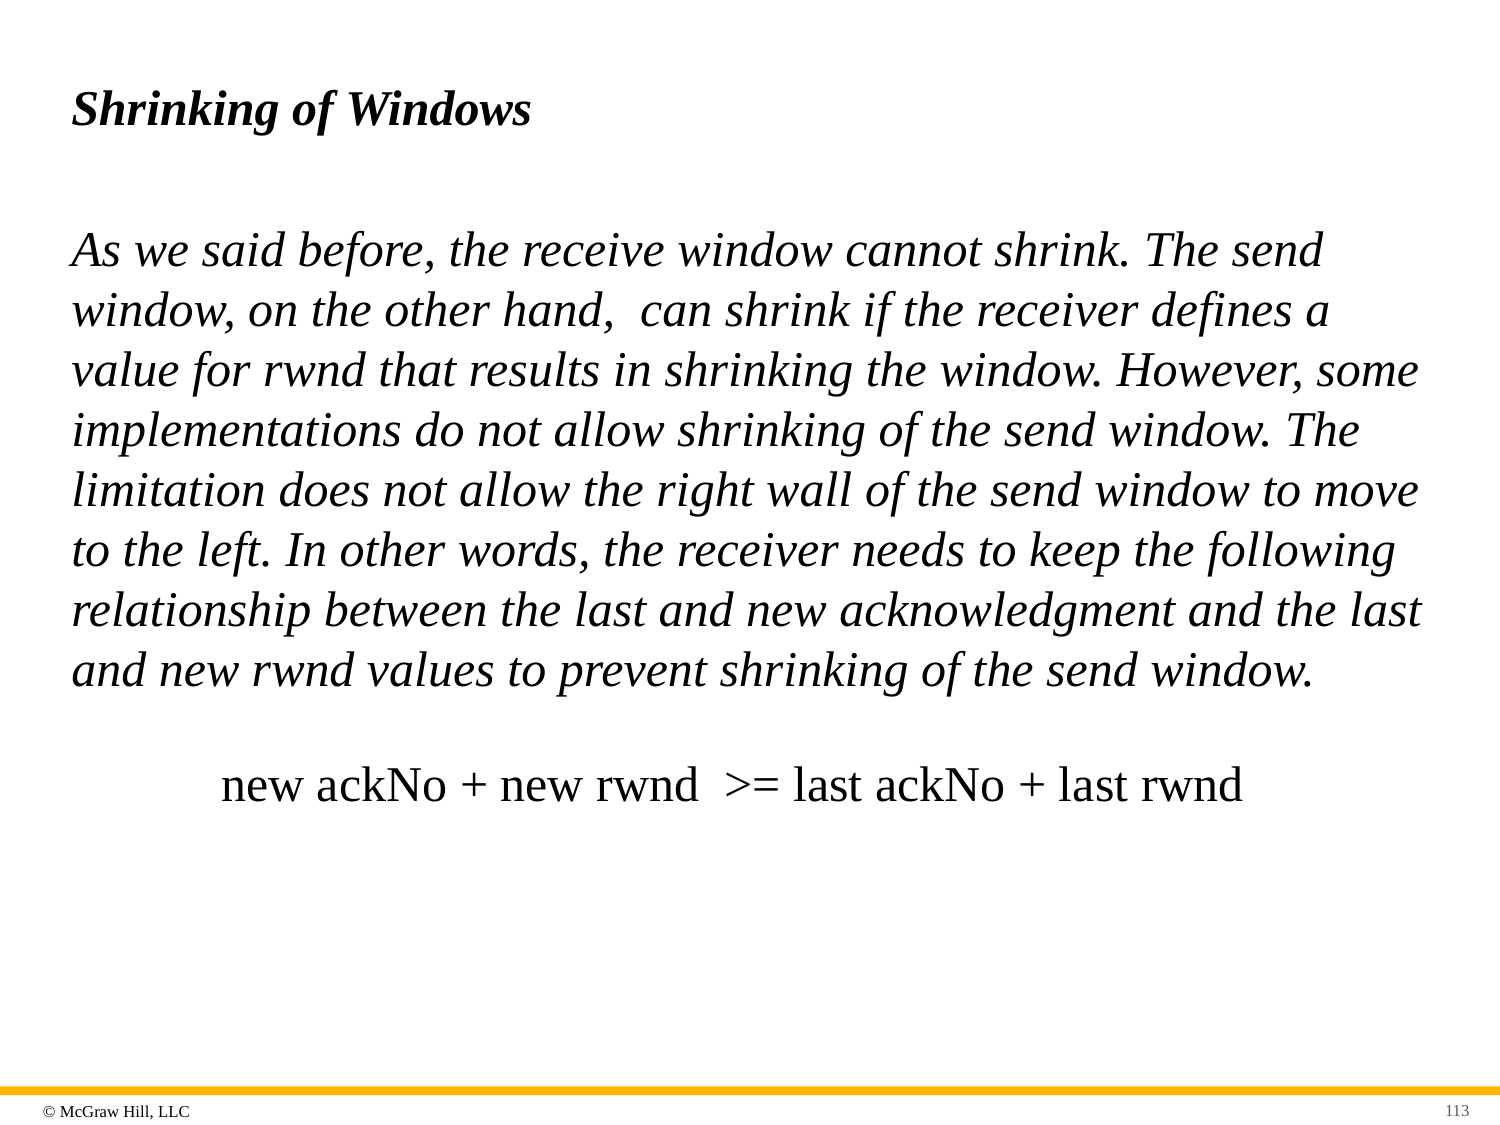

# Shrinking of Windows
As we said before, the receive window cannot shrink. The send window, on the other hand,  can shrink if the receiver defines a value for rwnd that results in shrinking the window. However, some implementations do not allow shrinking of the send window. The limitation does not allow the right wall of the send window to move to the left. In other words, the receiver needs to keep the following relationship between the last and new acknowledgment and the last and new rwnd values to prevent shrinking of the send window.
 	new ackNo + new rwnd  >= last ackNo + last rwnd
113